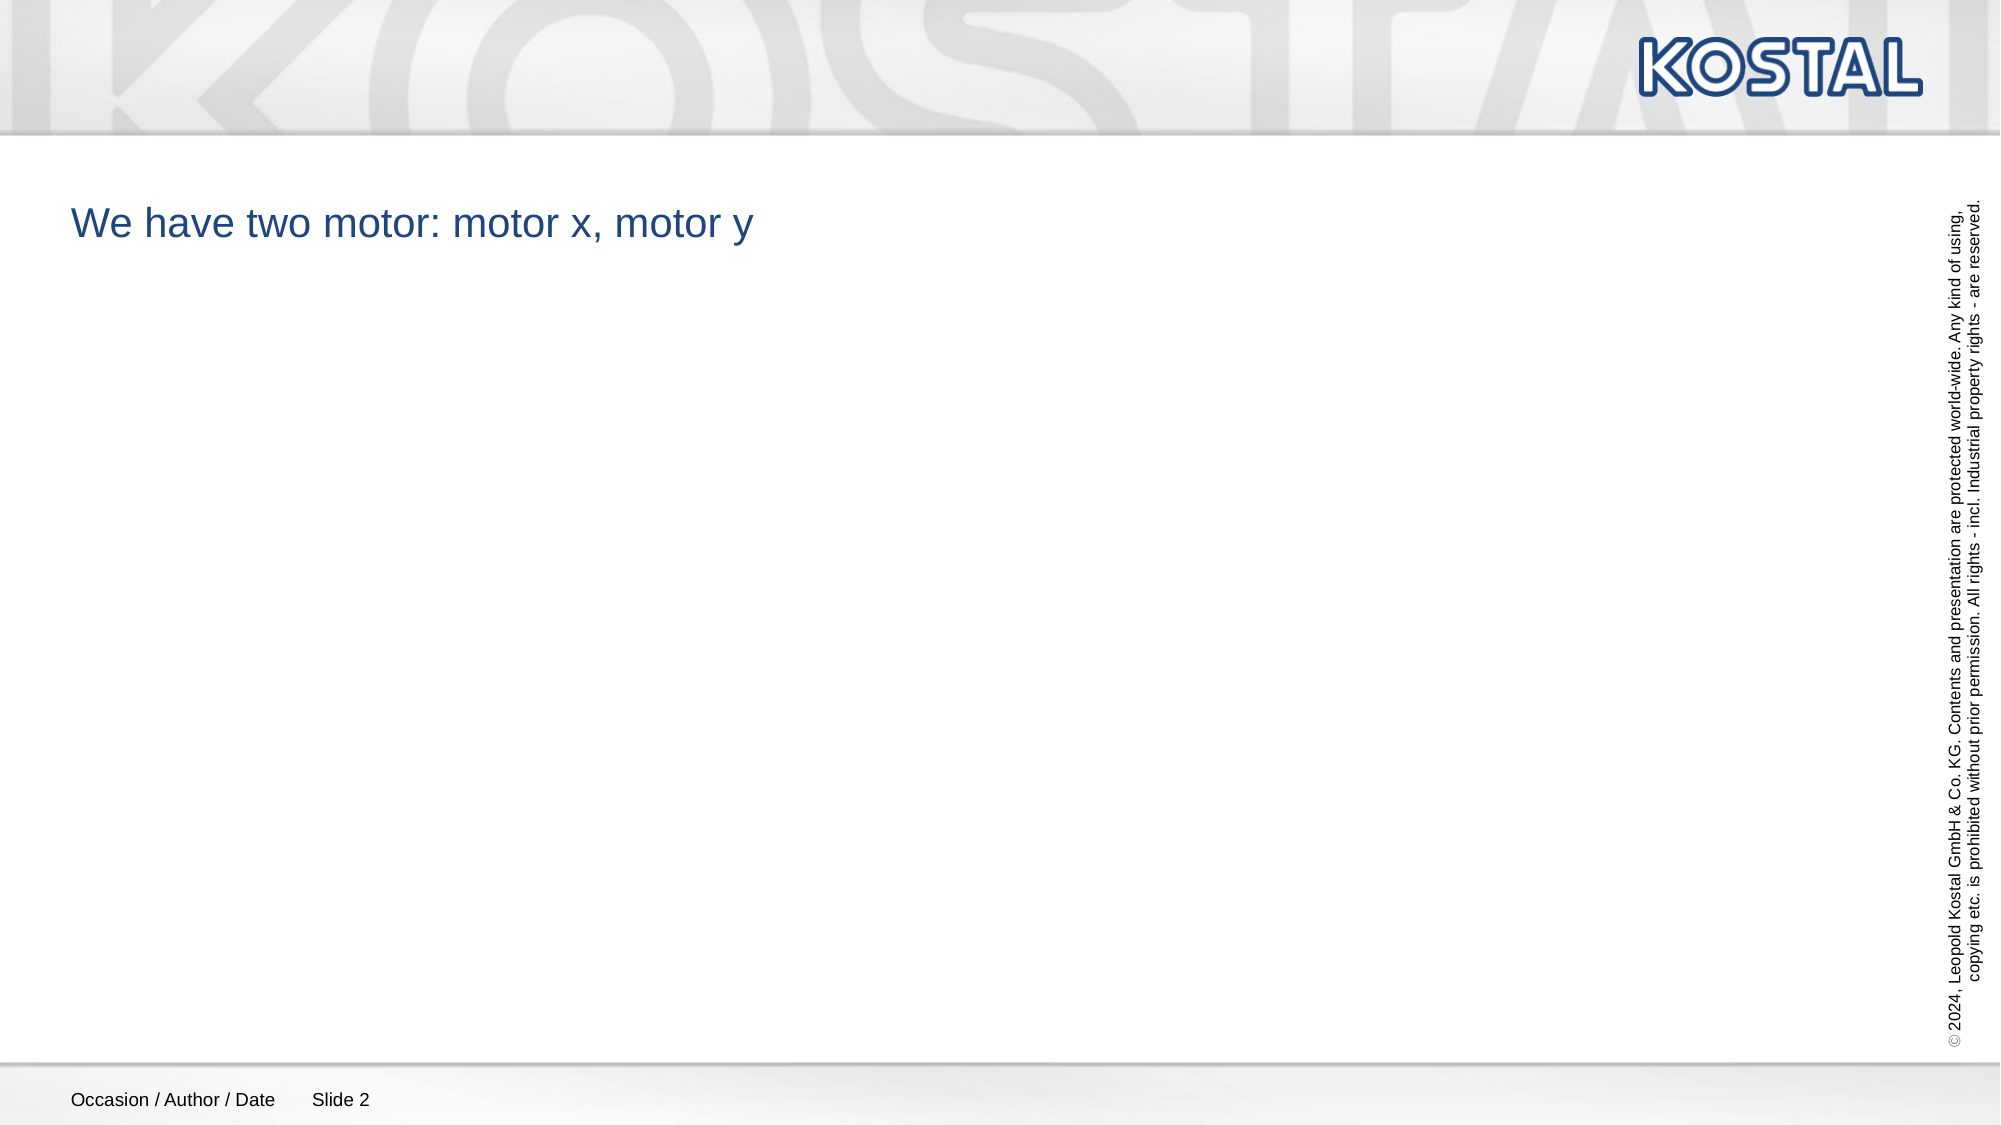

#
We have two motor: motor x, motor y